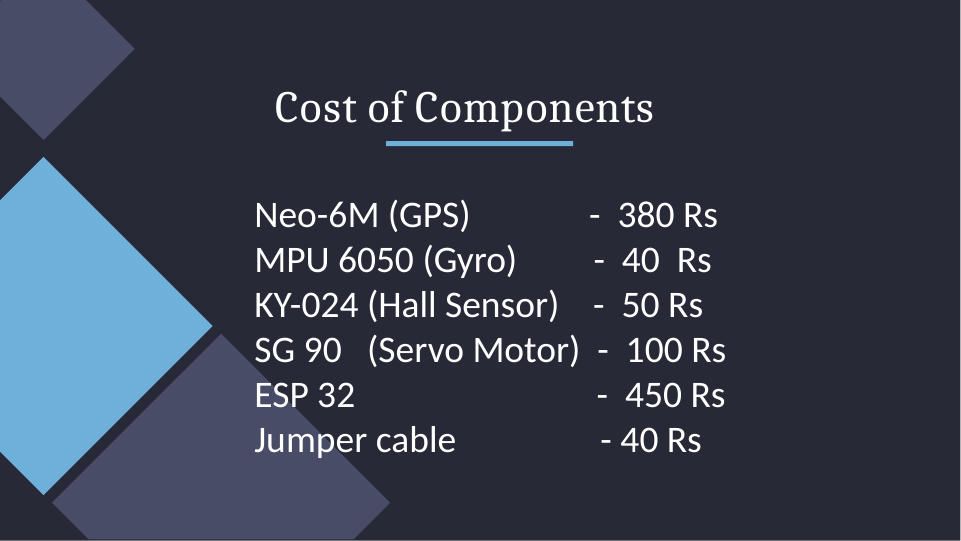

# Cost of Components

Neo-6M (GPS)              -  380 Rs
MPU 6050 (Gyro)         -  40  Rs
KY-024 (Hall Sensor)    -  50 Rs
SG 90   (Servo Motor)  -  100 Rs
ESP 32           	     -  450 Rs
Jumper cable                 - 40 Rs